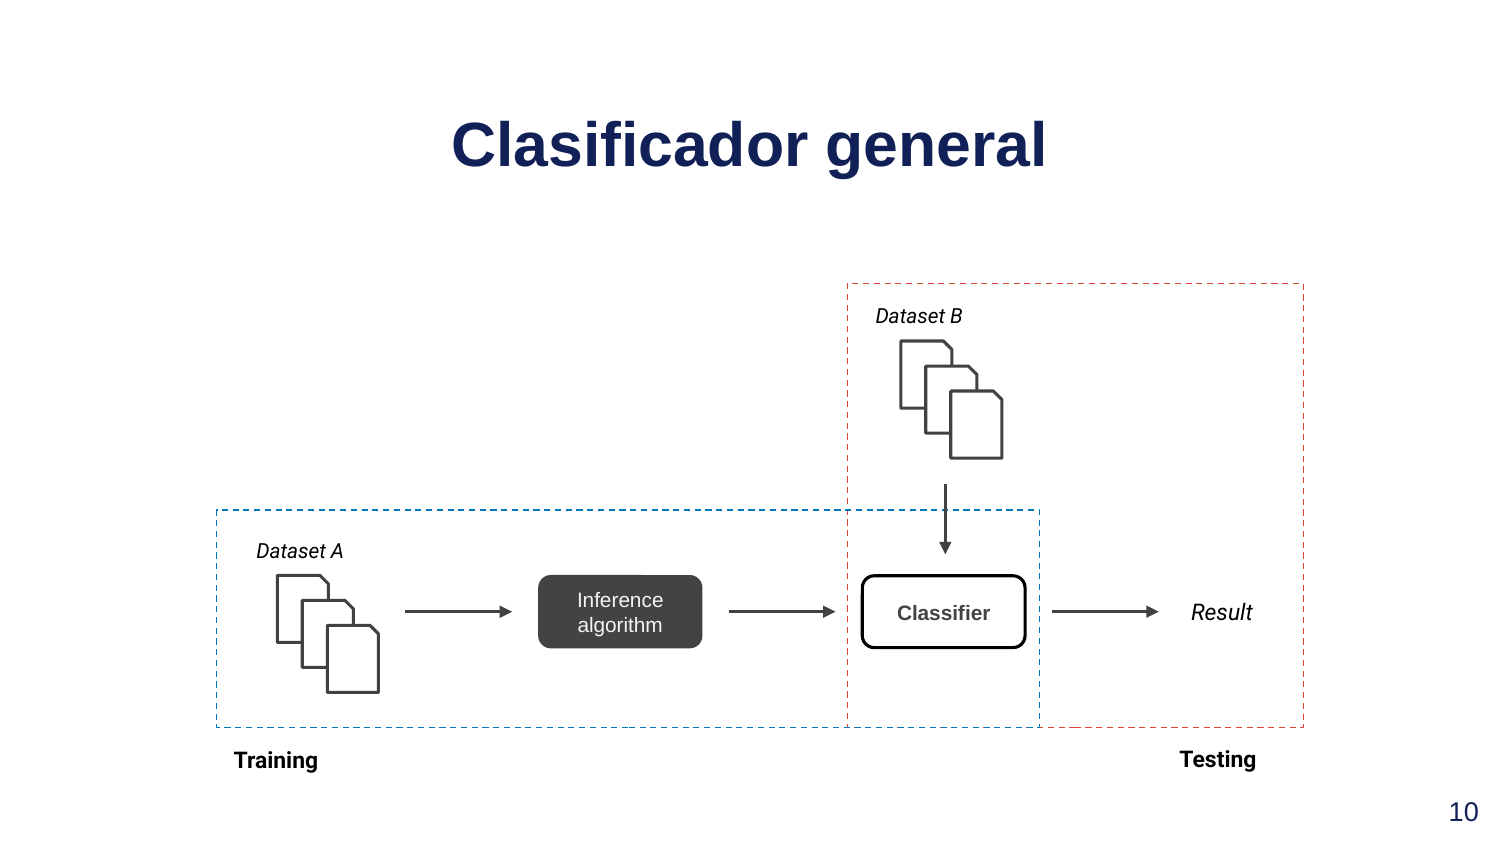

Clasificador general

Dataset B

Dataset A

Inference algorithm
Classifier
Result
Testing
Training
10